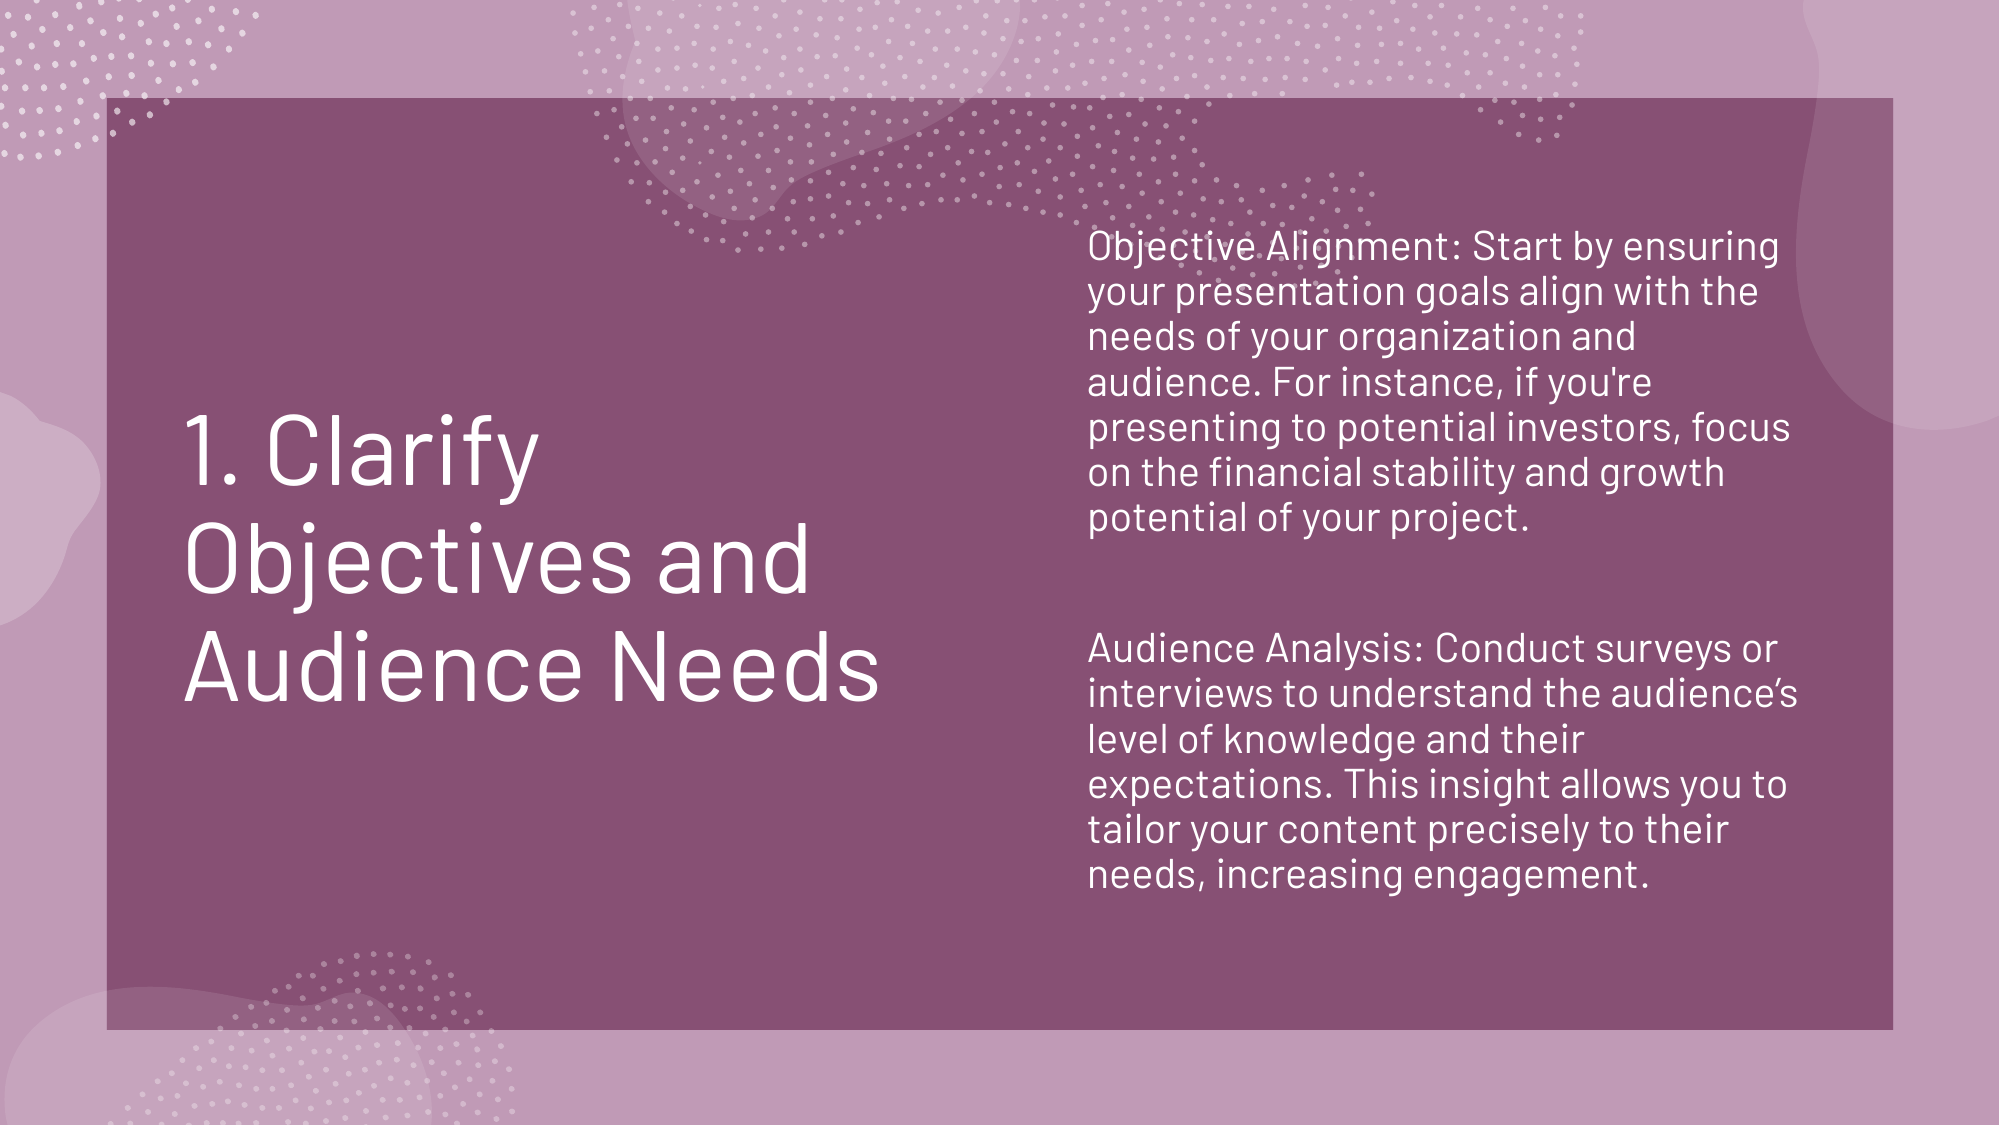

# 1. Clarify Objectives and Audience Needs
Objective Alignment: Start by ensuring your presentation goals align with the needs of your organization and audience. For instance, if you're presenting to potential investors, focus on the financial stability and growth potential of your project.

Audience Analysis: Conduct surveys or interviews to understand the audience’s level of knowledge and their expectations. This insight allows you to tailor your content precisely to their needs, increasing engagement.